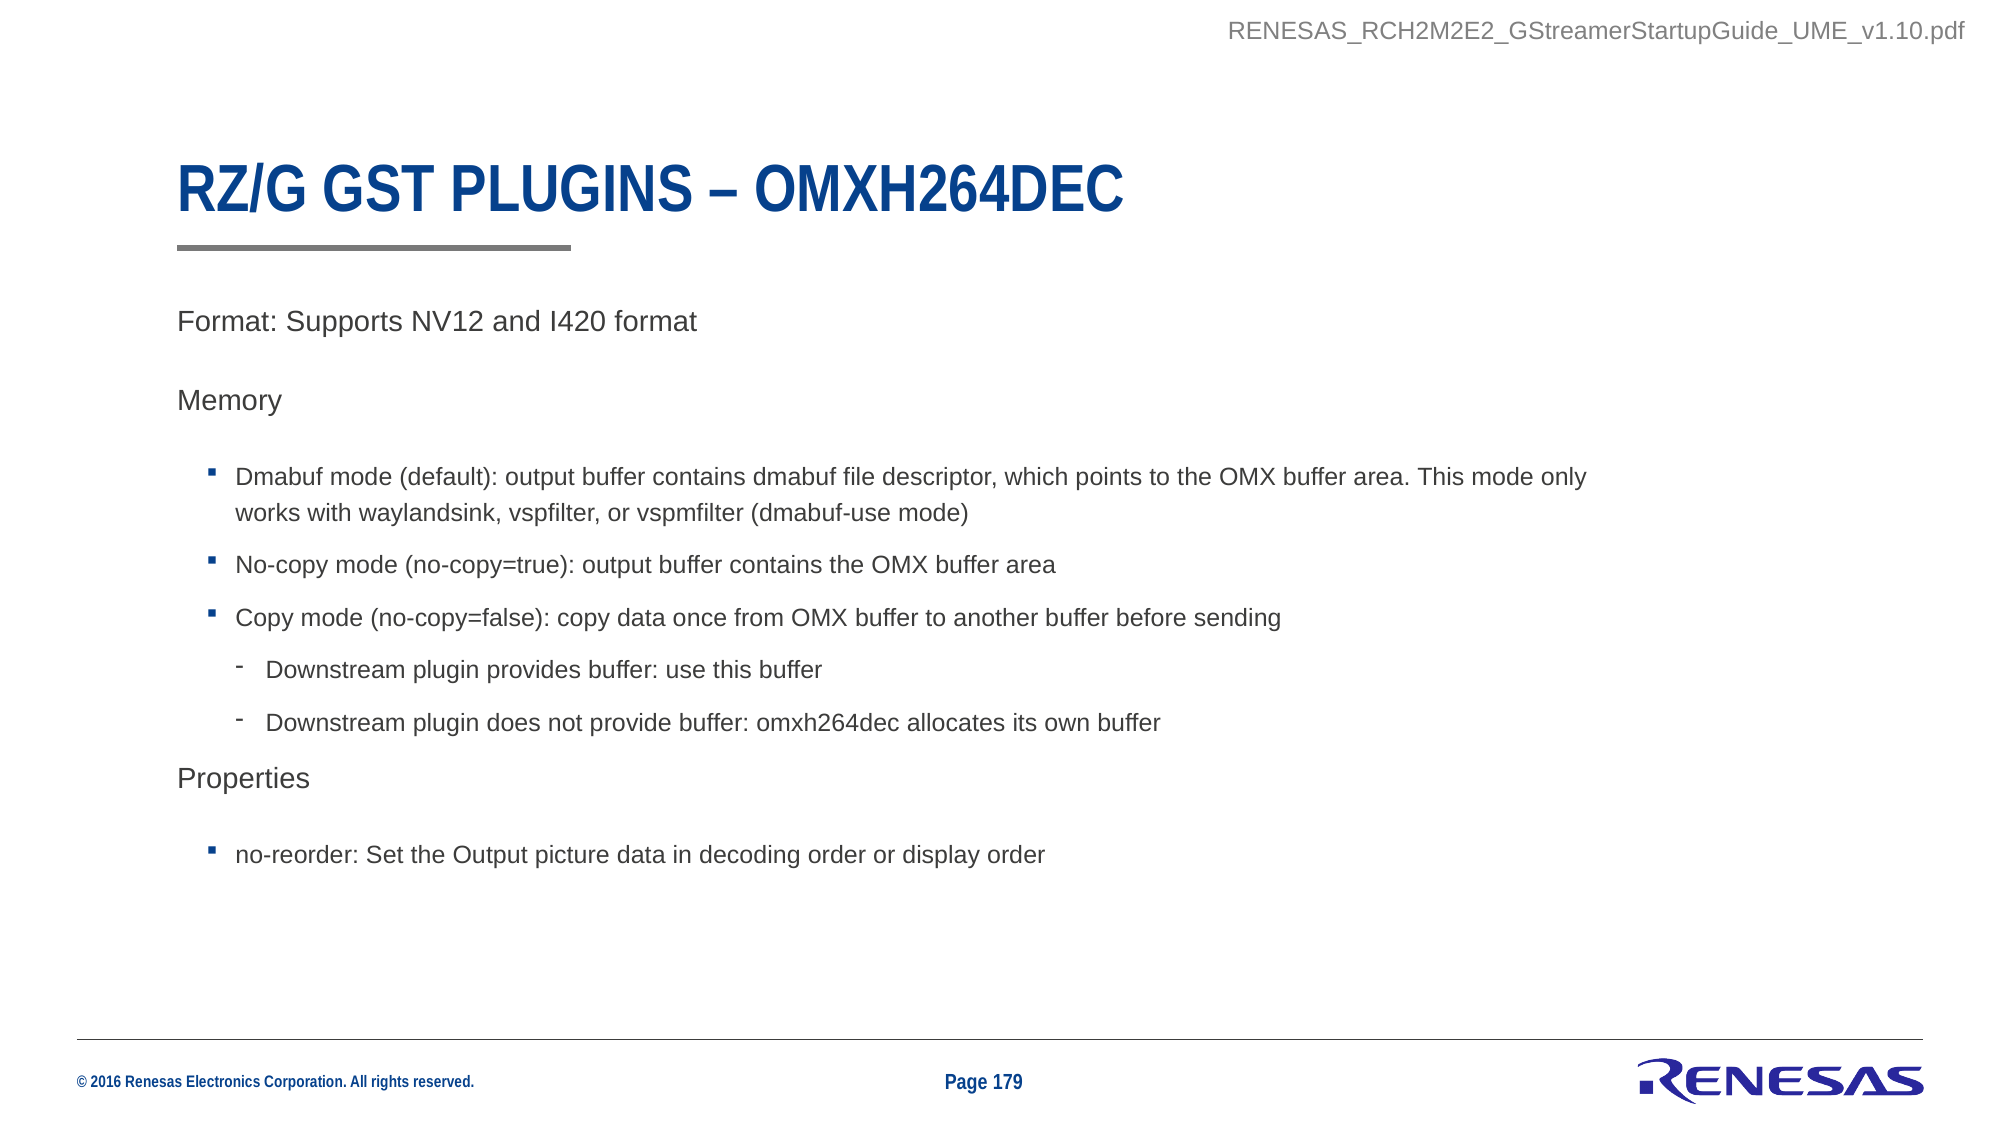

RENESAS_RCH2M2E2_GStreamerStartupGuide_UME_v1.10.pdf
# RZ/G GST plugins – omxh264dec
Format: Supports NV12 and I420 format
Memory
Dmabuf mode (default): output buffer contains dmabuf file descriptor, which points to the OMX buffer area. This mode only works with waylandsink, vspfilter, or vspmfilter (dmabuf-use mode)
No-copy mode (no-copy=true): output buffer contains the OMX buffer area
Copy mode (no-copy=false): copy data once from OMX buffer to another buffer before sending
Downstream plugin provides buffer: use this buffer
Downstream plugin does not provide buffer: omxh264dec allocates its own buffer
Properties
no-reorder: Set the Output picture data in decoding order or display order
Page 179